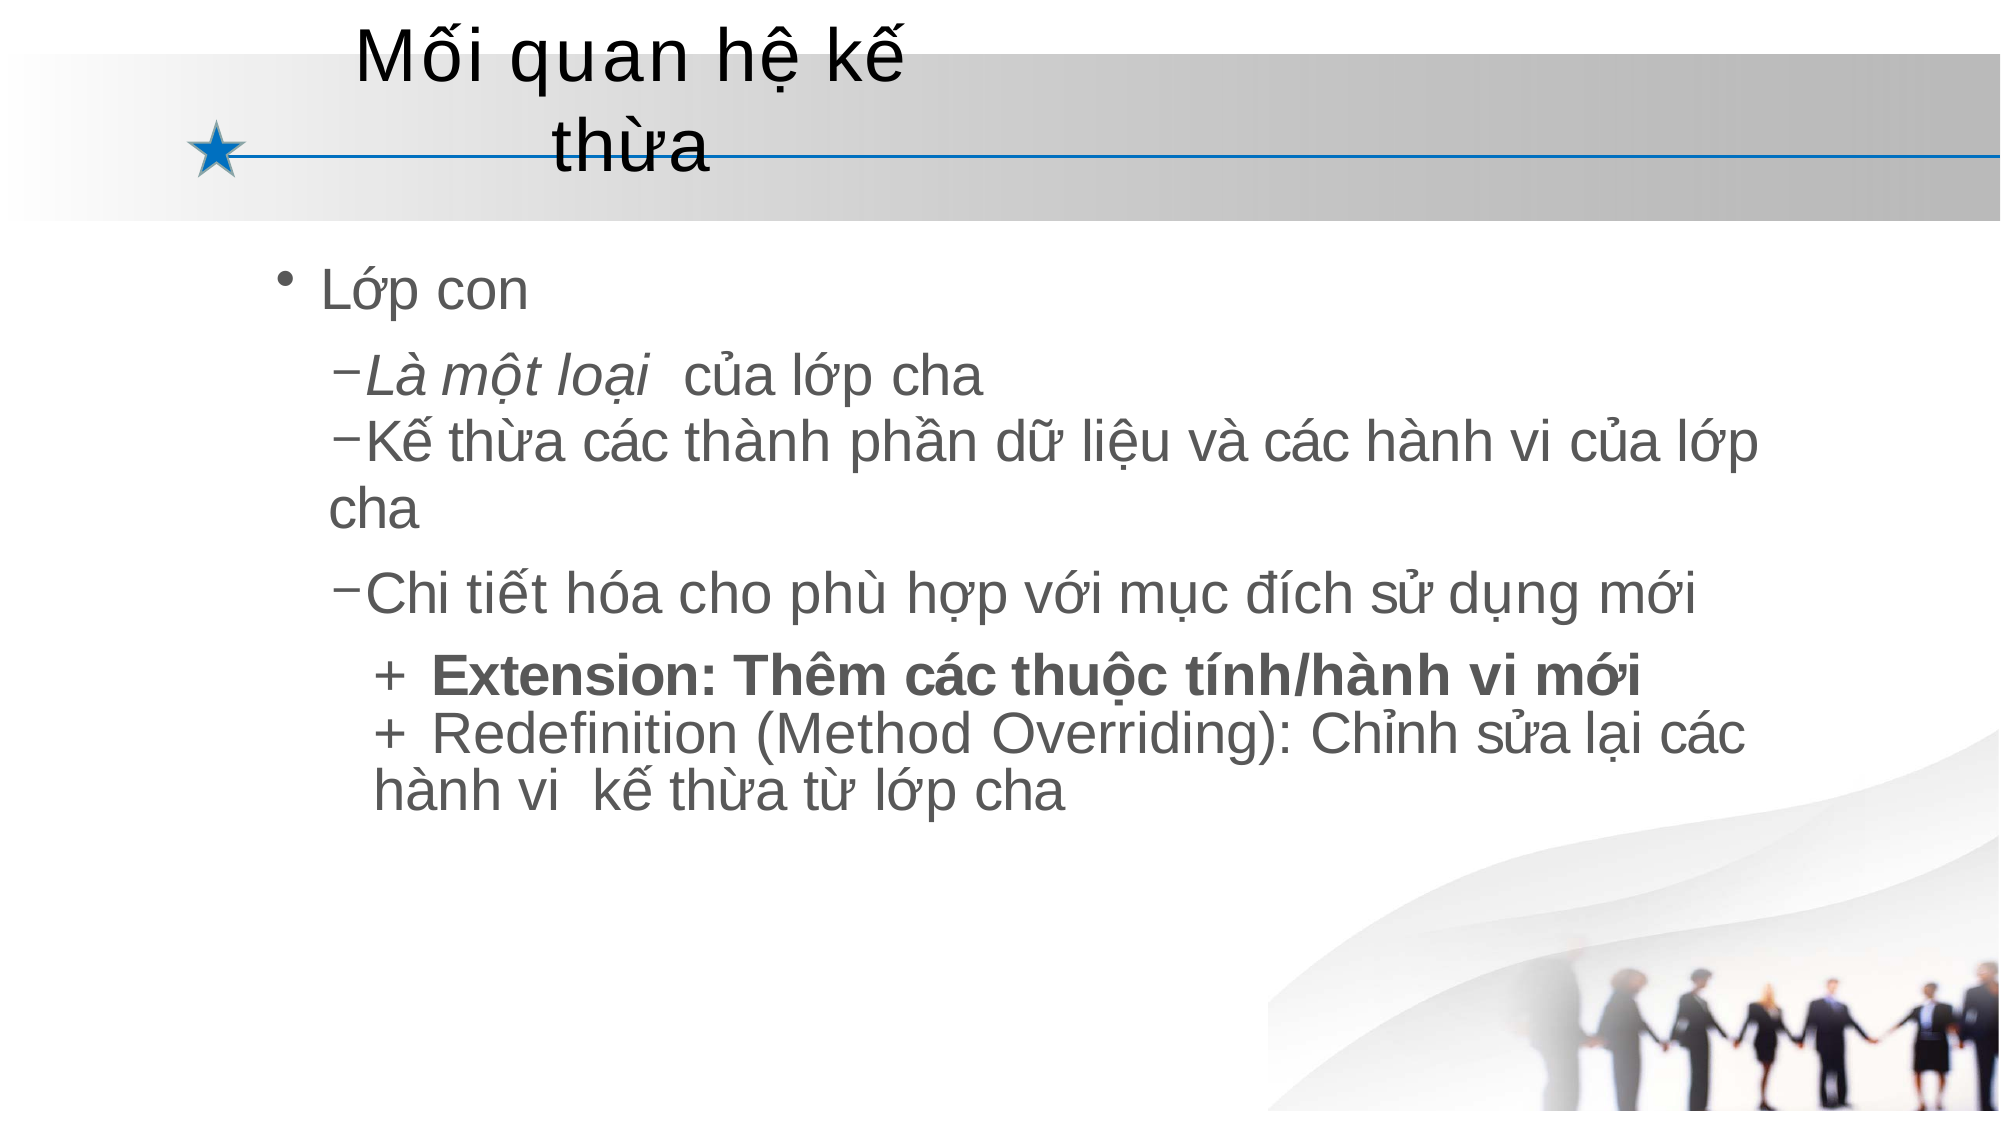

# Mối quan hệ kế thừa
Lớp con
Là một loại  của lớp cha
Kế thừa các thành phần dữ liệu và các hành vi của lớp
cha
Chi tiết hóa cho phù hợp với mục đích sử dụng mới
+ Extension: Thêm các thuộc tính/hành vi mới
+ Redefinition (Method Overriding): Chỉnh sửa lại các
hành vi  kế thừa từ lớp cha
7